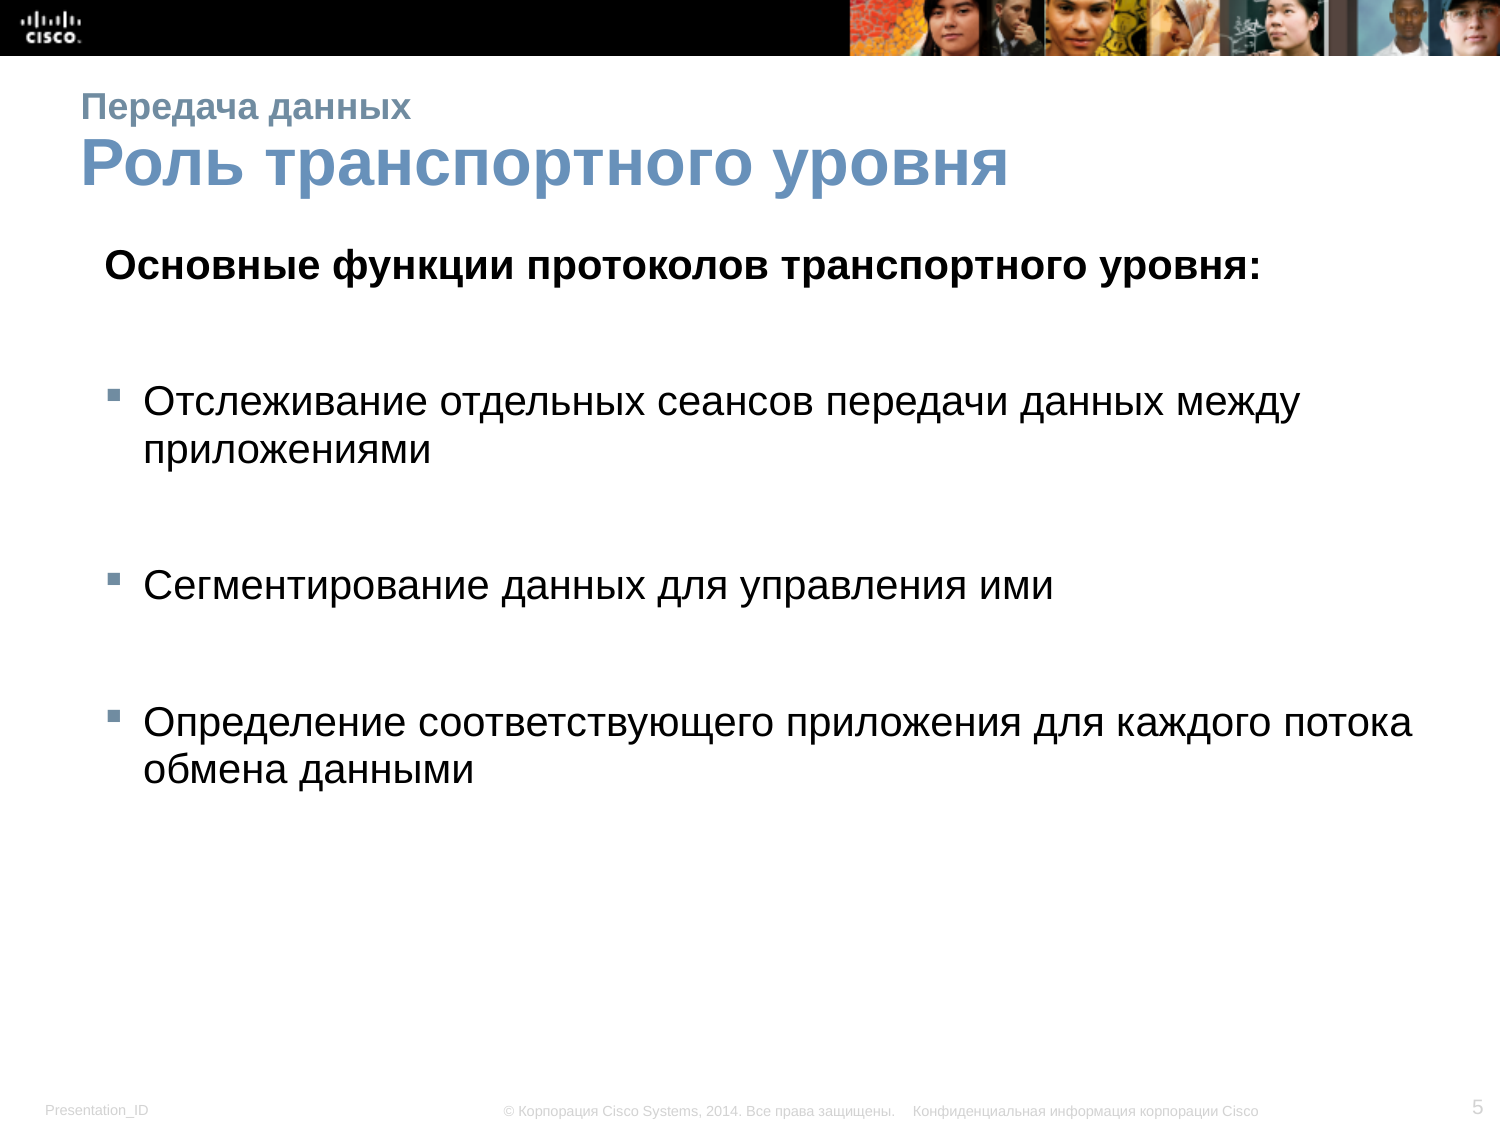

# Передача данных Роль транспортного уровня
Основные функции протоколов транспортного уровня:

Отслеживание отдельных сеансов передачи данных между приложениями

Сегментирование данных для управления ими

Определение соответствующего приложения для каждого потока обмена данными